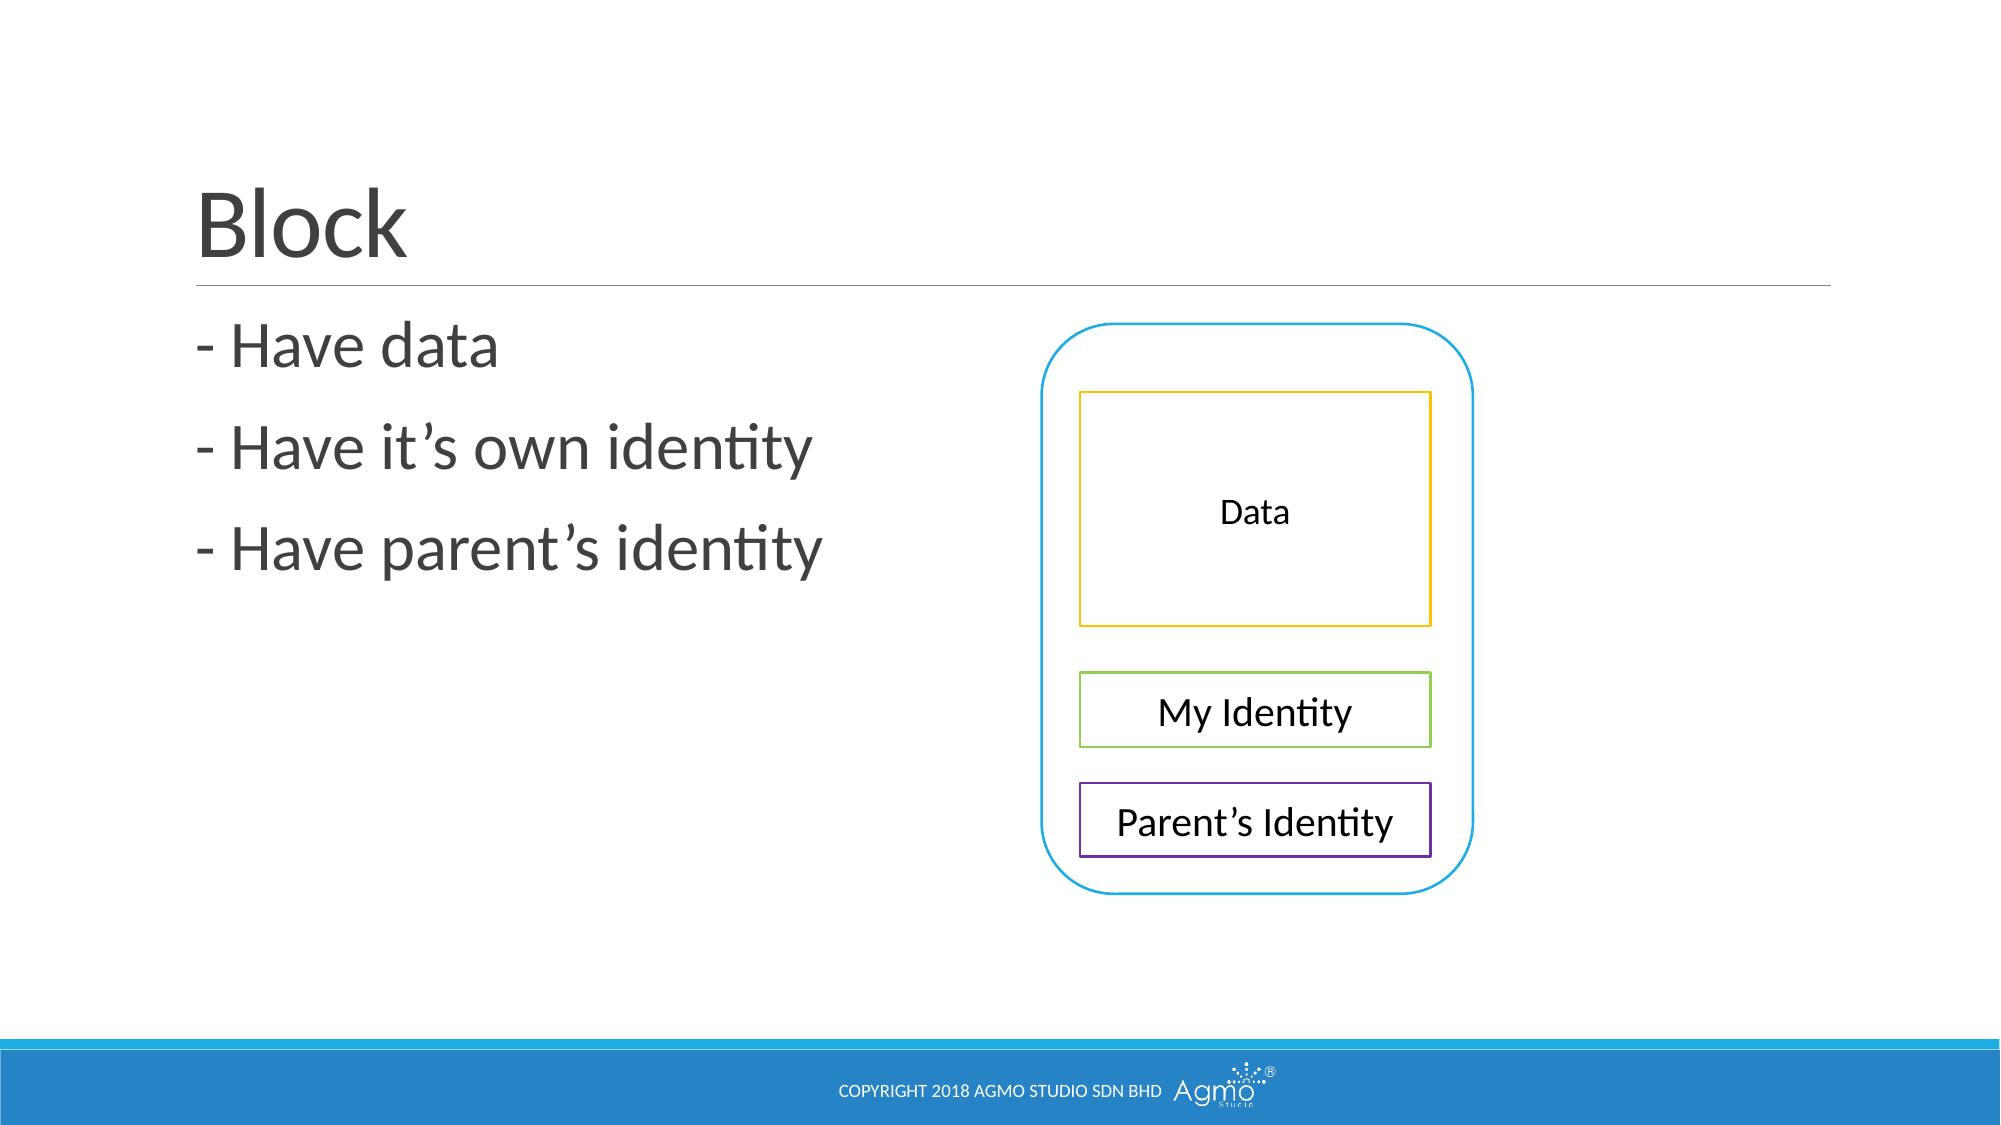

# Block
- Have data
- Have it’s own identity
- Have parent’s identity

Data
My Identity
Parent’s Identity
Copyright 2018 Agmo Studio Sdn Bhd